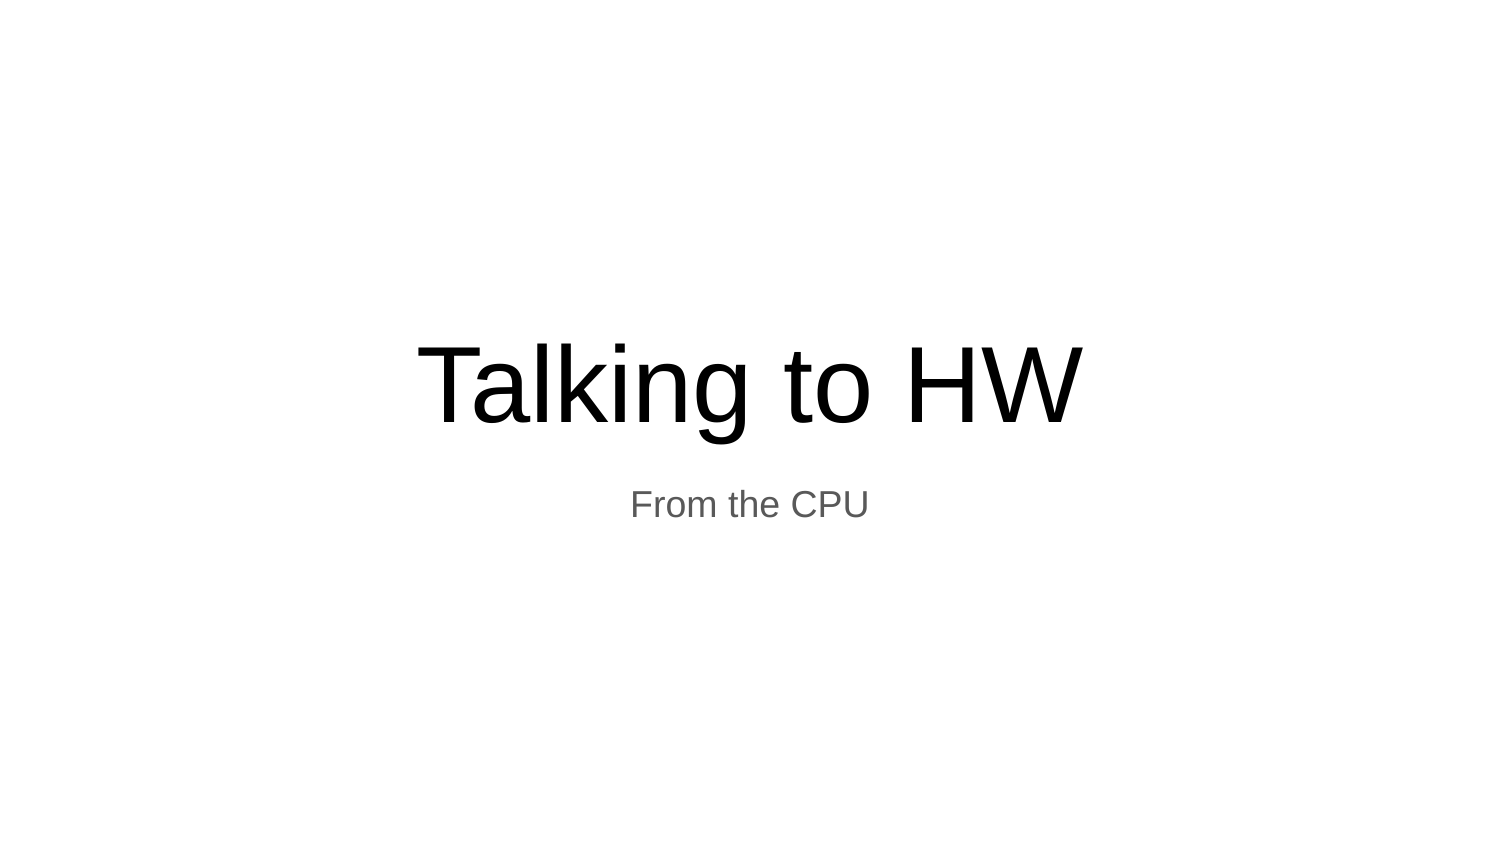

# Talking to HW
From the CPU